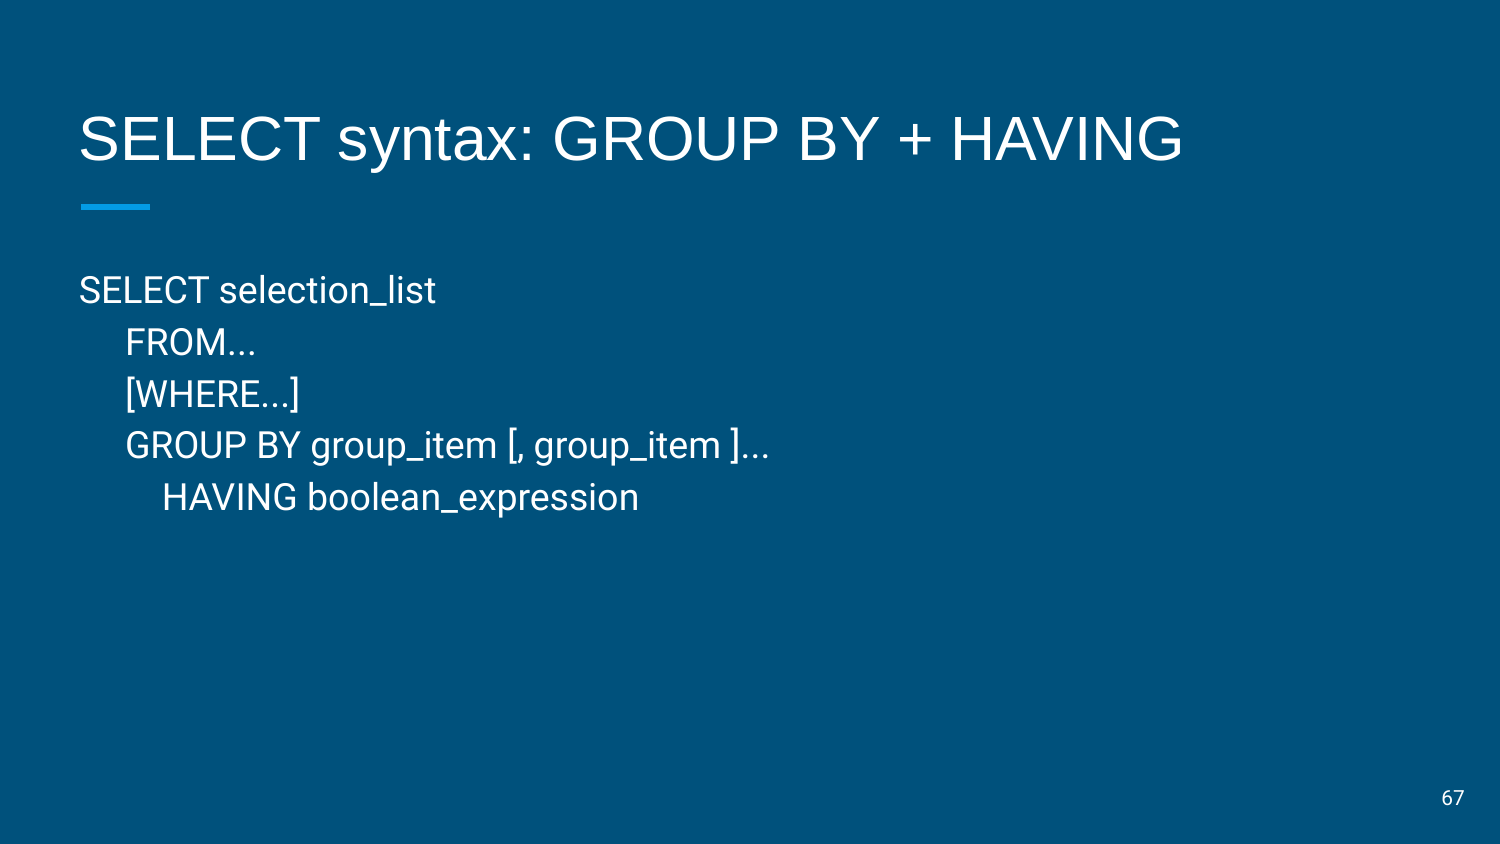

# SELECT syntax: GROUP BY + HAVING
SELECT selection_list
     FROM...
     [WHERE...]
     GROUP BY group_item [, group_item ]...
         HAVING boolean_expression
67